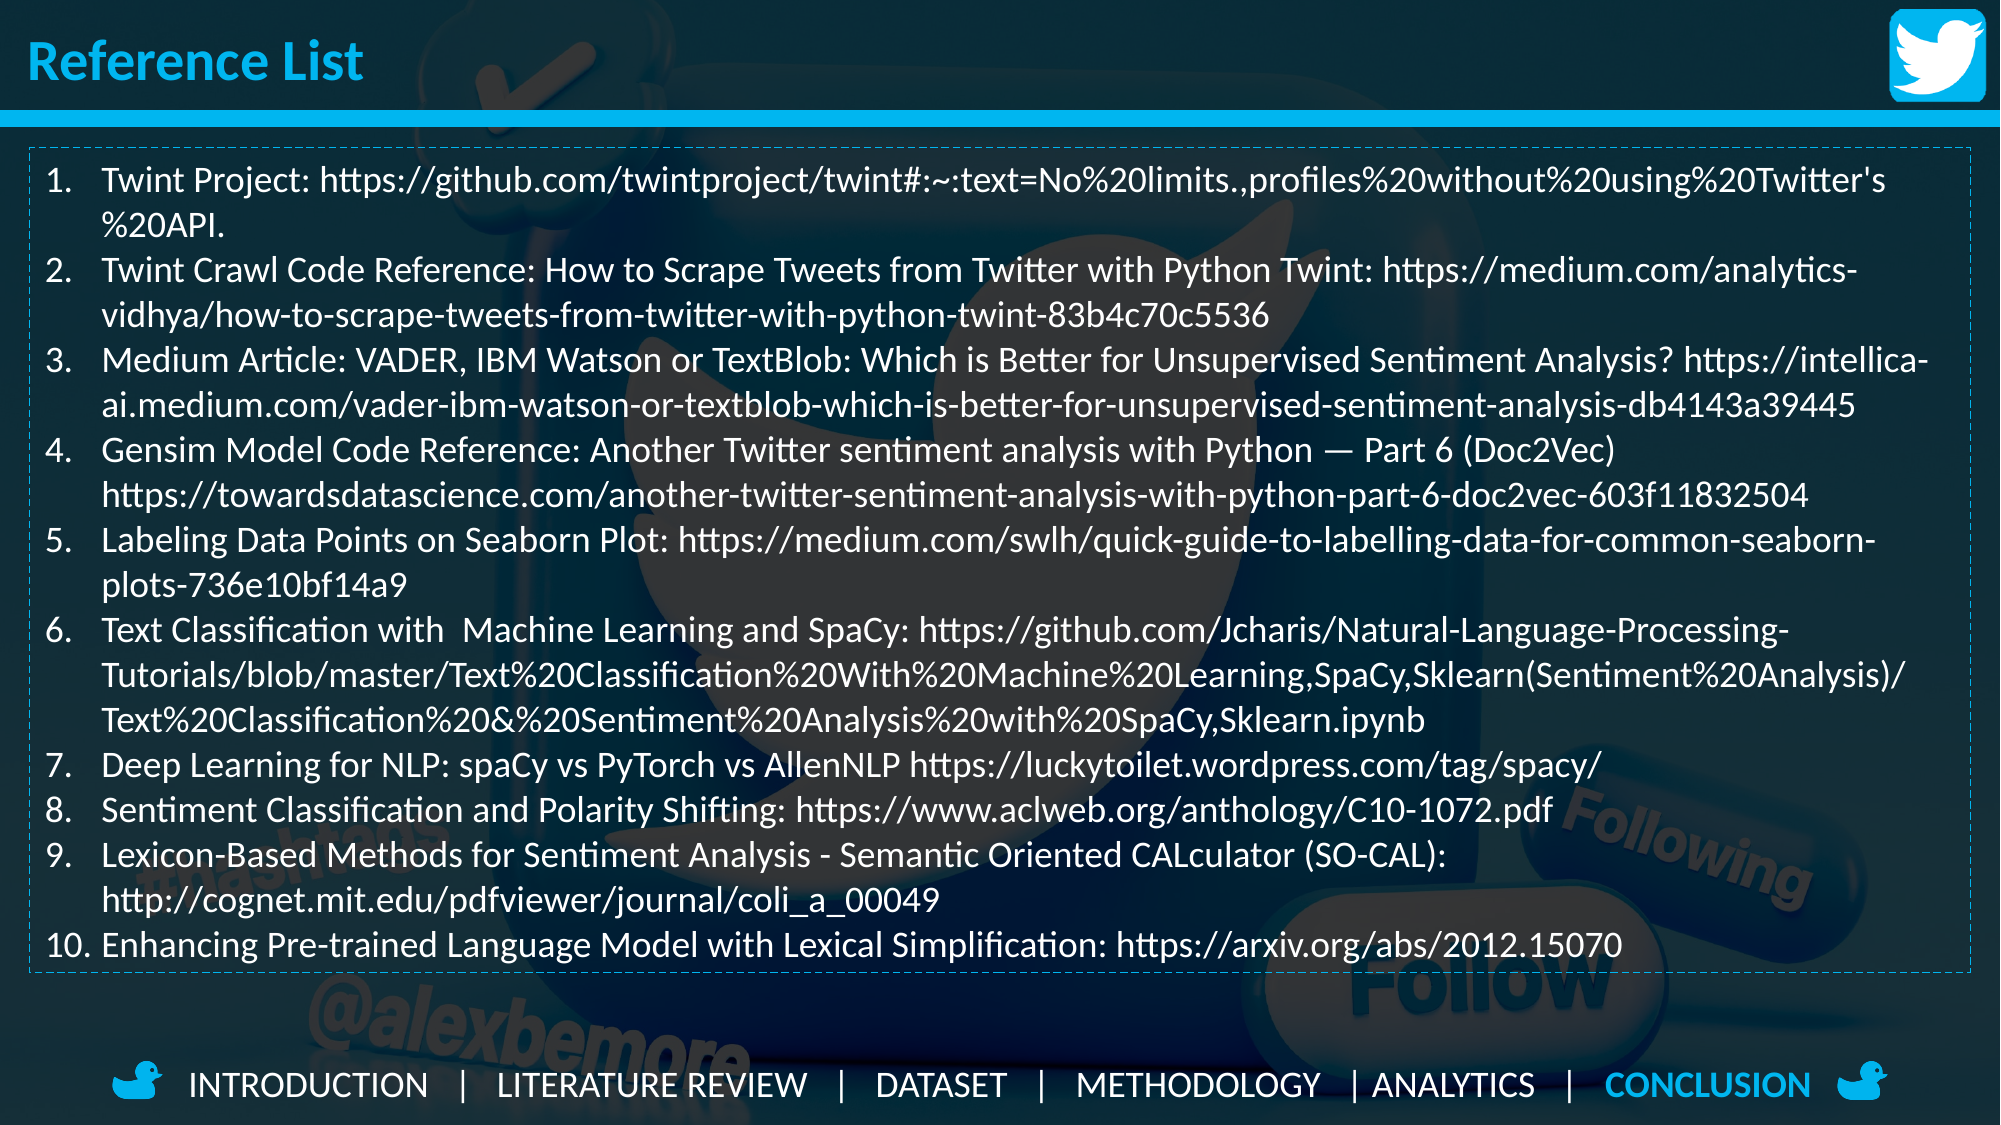

Reference List
Twint Project: https://github.com/twintproject/twint#:~:text=No%20limits.,profiles%20without%20using%20Twitter's%20API.
Twint Crawl Code Reference: How to Scrape Tweets from Twitter with Python Twint: https://medium.com/analytics-vidhya/how-to-scrape-tweets-from-twitter-with-python-twint-83b4c70c5536
Medium Article: VADER, IBM Watson or TextBlob: Which is Better for Unsupervised Sentiment Analysis? https://intellica-ai.medium.com/vader-ibm-watson-or-textblob-which-is-better-for-unsupervised-sentiment-analysis-db4143a39445
Gensim Model Code Reference: Another Twitter sentiment analysis with Python — Part 6 (Doc2Vec) https://towardsdatascience.com/another-twitter-sentiment-analysis-with-python-part-6-doc2vec-603f11832504
Labeling Data Points on Seaborn Plot: https://medium.com/swlh/quick-guide-to-labelling-data-for-common-seaborn-plots-736e10bf14a9
Text Classification with  Machine Learning and SpaCy: https://github.com/Jcharis/Natural-Language-Processing-Tutorials/blob/master/Text%20Classification%20With%20Machine%20Learning,SpaCy,Sklearn(Sentiment%20Analysis)/Text%20Classification%20&%20Sentiment%20Analysis%20with%20SpaCy,Sklearn.ipynb
Deep Learning for NLP: spaCy vs PyTorch vs AllenNLP https://luckytoilet.wordpress.com/tag/spacy/
Sentiment Classification and Polarity Shifting: https://www.aclweb.org/anthology/C10-1072.pdf
Lexicon-Based Methods for Sentiment Analysis - Semantic Oriented CALculator (SO-CAL): http://cognet.mit.edu/pdfviewer/journal/coli_a_00049
Enhancing Pre-trained Language Model with Lexical Simplification: https://arxiv.org/abs/2012.15070